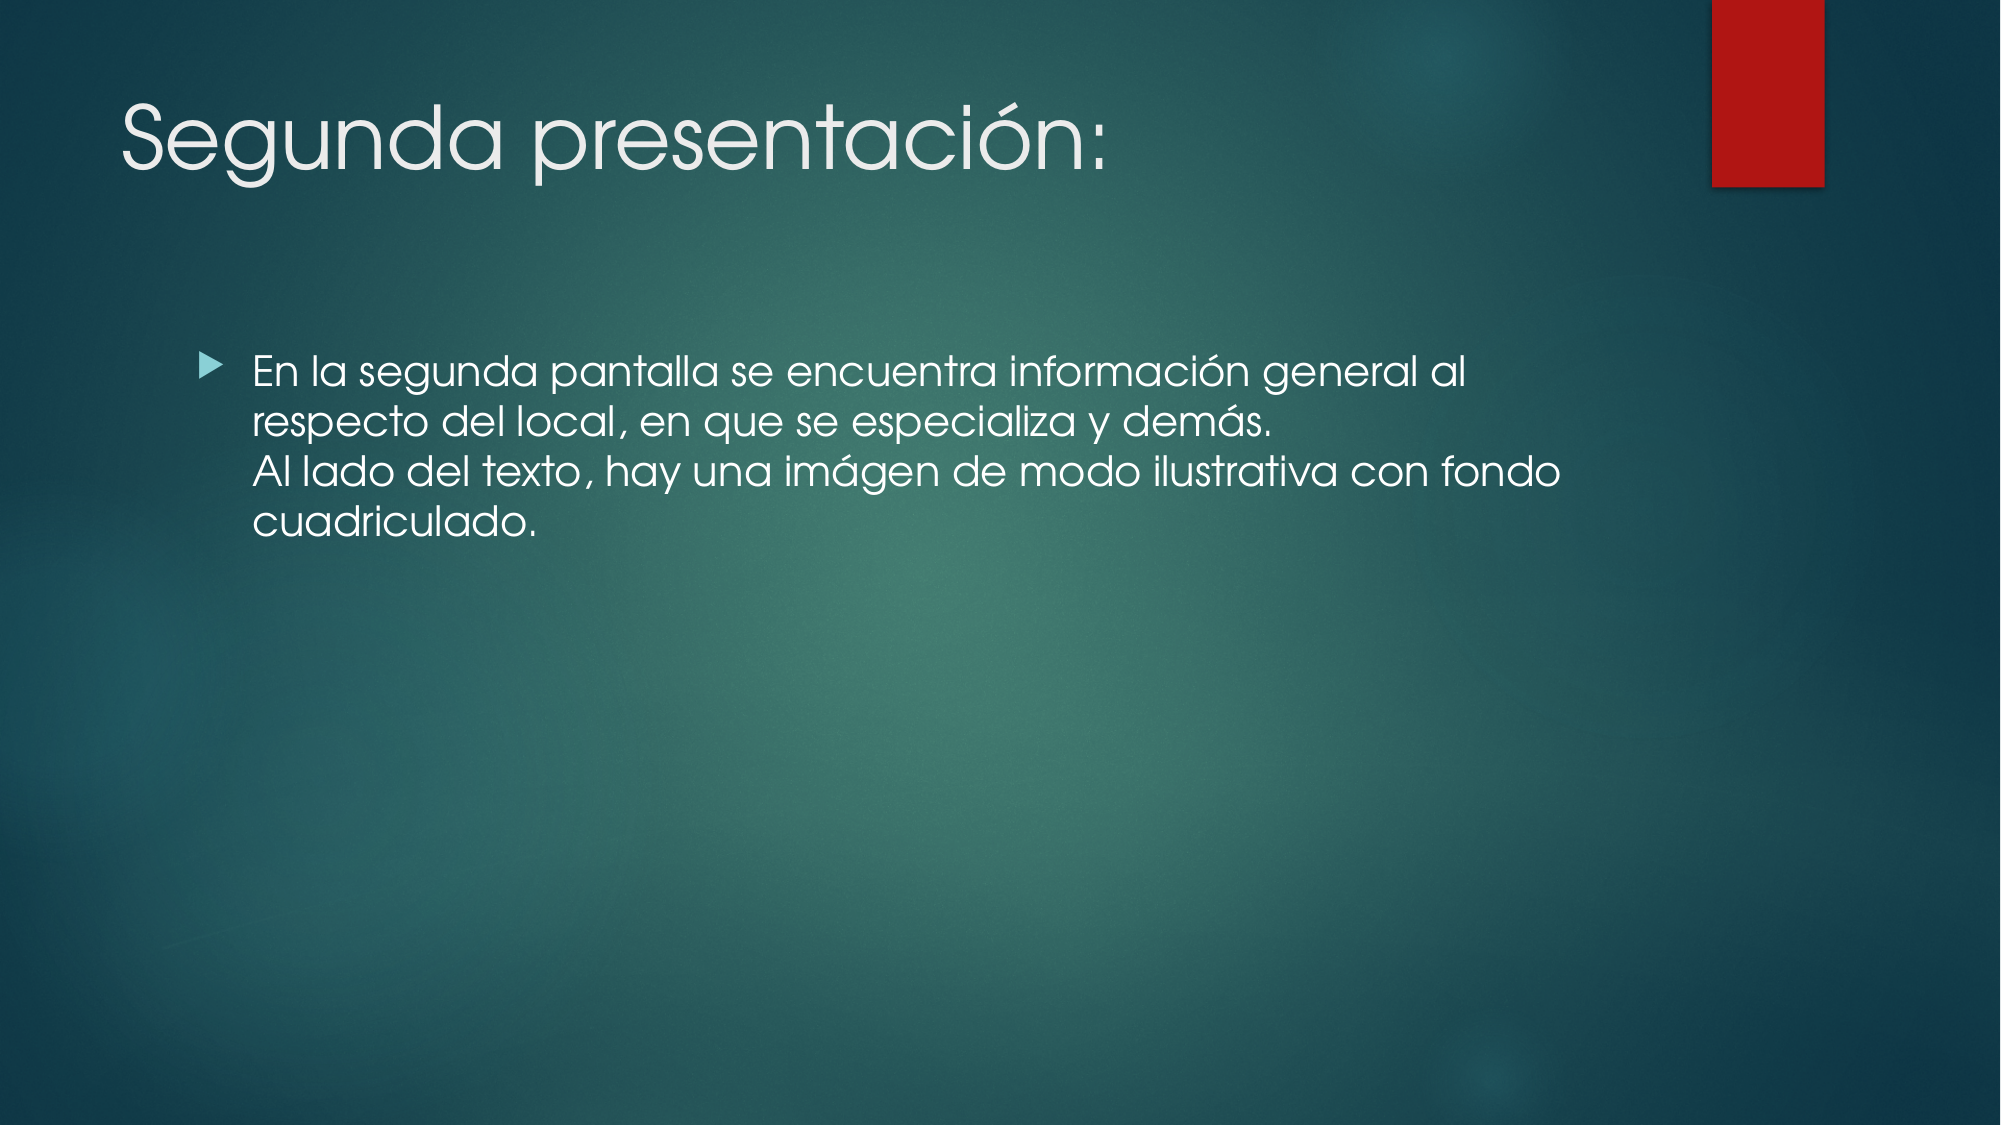

# Segunda presentación:
En la segunda pantalla se encuentra información general al respecto del local, en que se especializa y demás. 
Al lado del texto, hay una imágen de modo ilustrativa con fondo cuadriculado.